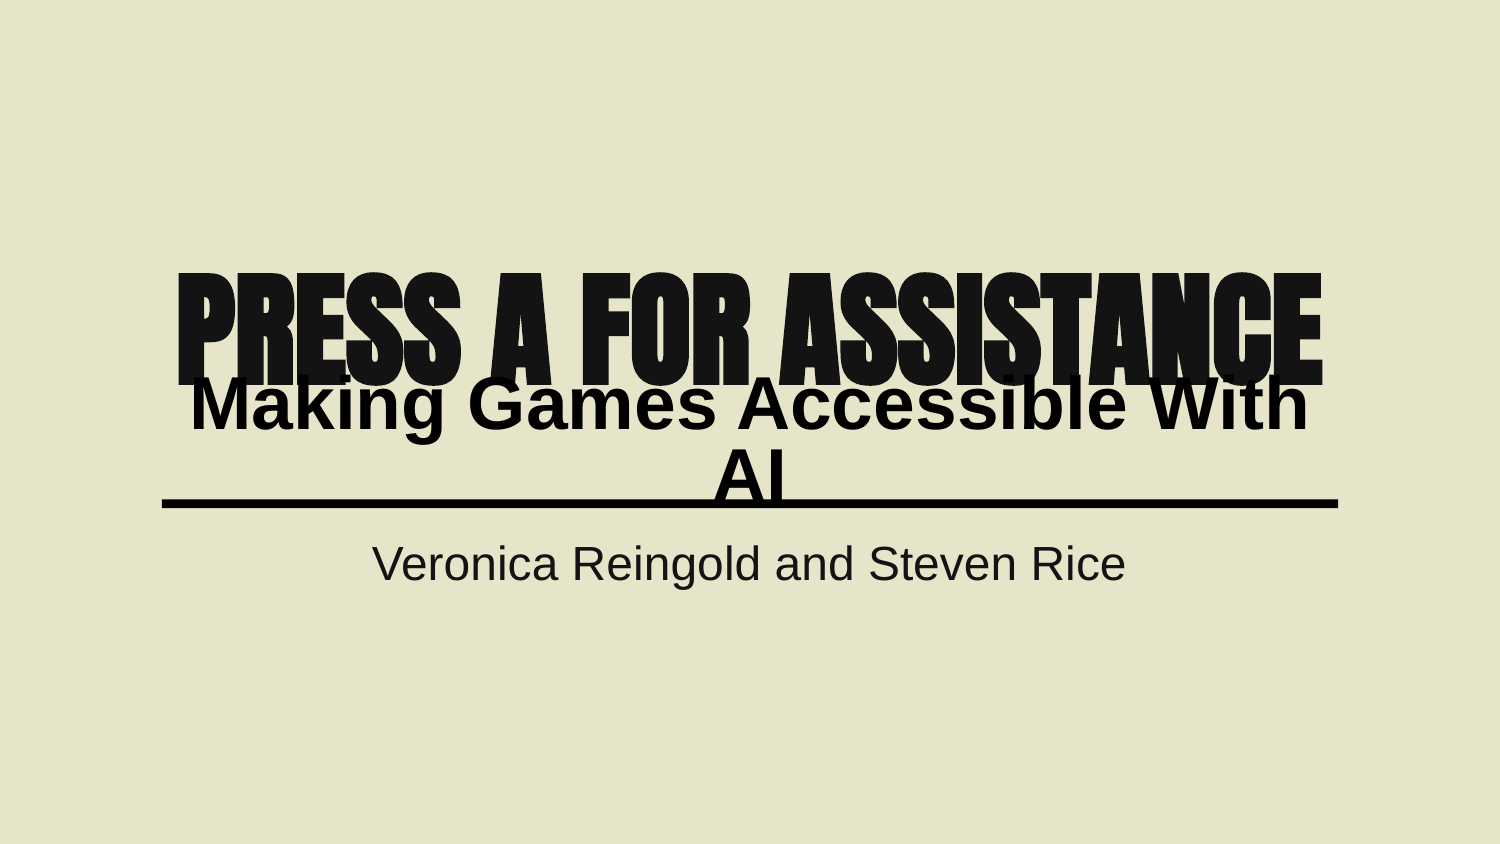

PRESS A FOR ASSISTANCE
Making Games Accessible With AI

Veronica Reingold and Steven Rice